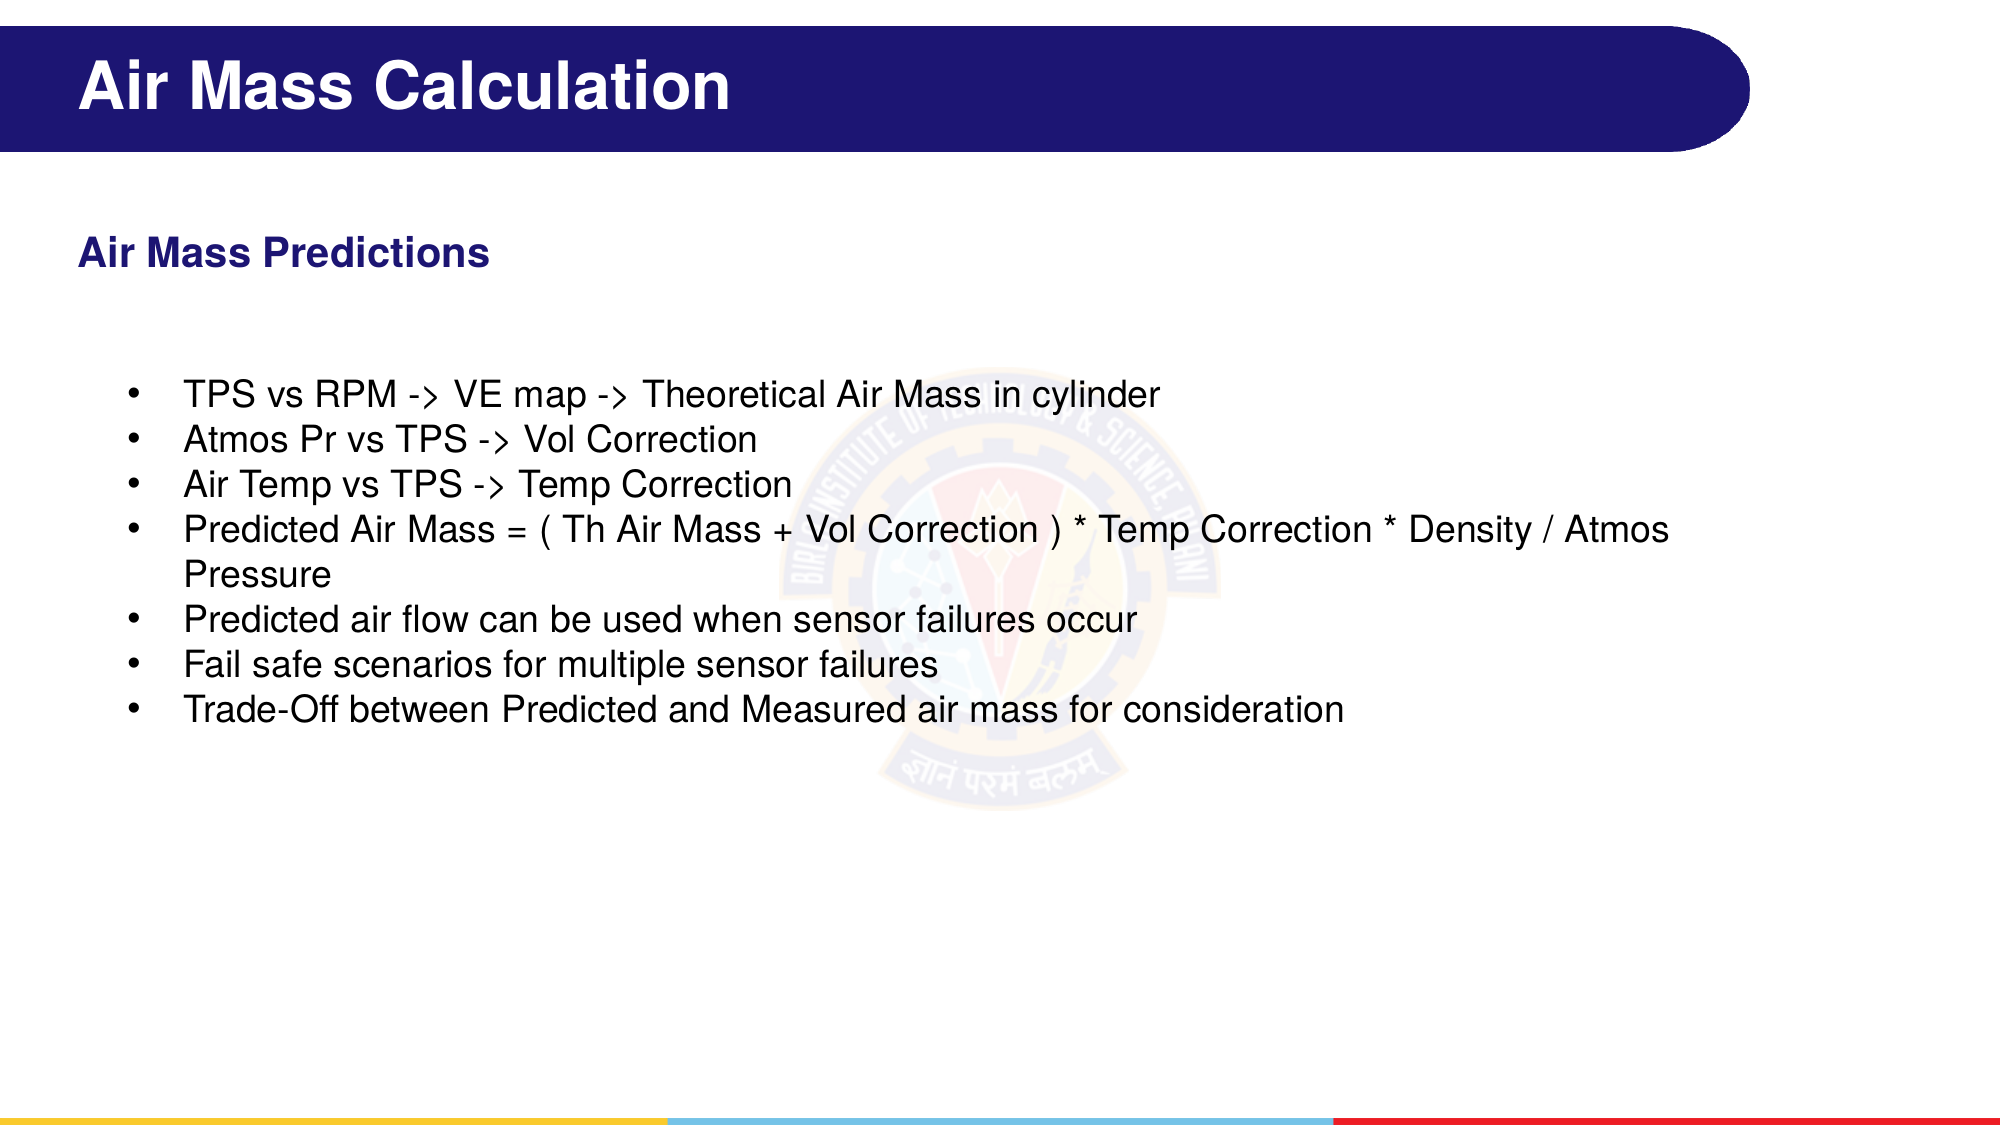

# Air Mass Calculation
Air Mass Predictions
TPS vs RPM -> VE map -> Theoretical Air Mass in cylinder
Atmos Pr vs TPS -> Vol Correction
Air Temp vs TPS -> Temp Correction
Predicted Air Mass = ( Th Air Mass + Vol Correction ) * Temp Correction * Density / Atmos Pressure
Predicted air flow can be used when sensor failures occur
Fail safe scenarios for multiple sensor failures
Trade-Off between Predicted and Measured air mass for consideration